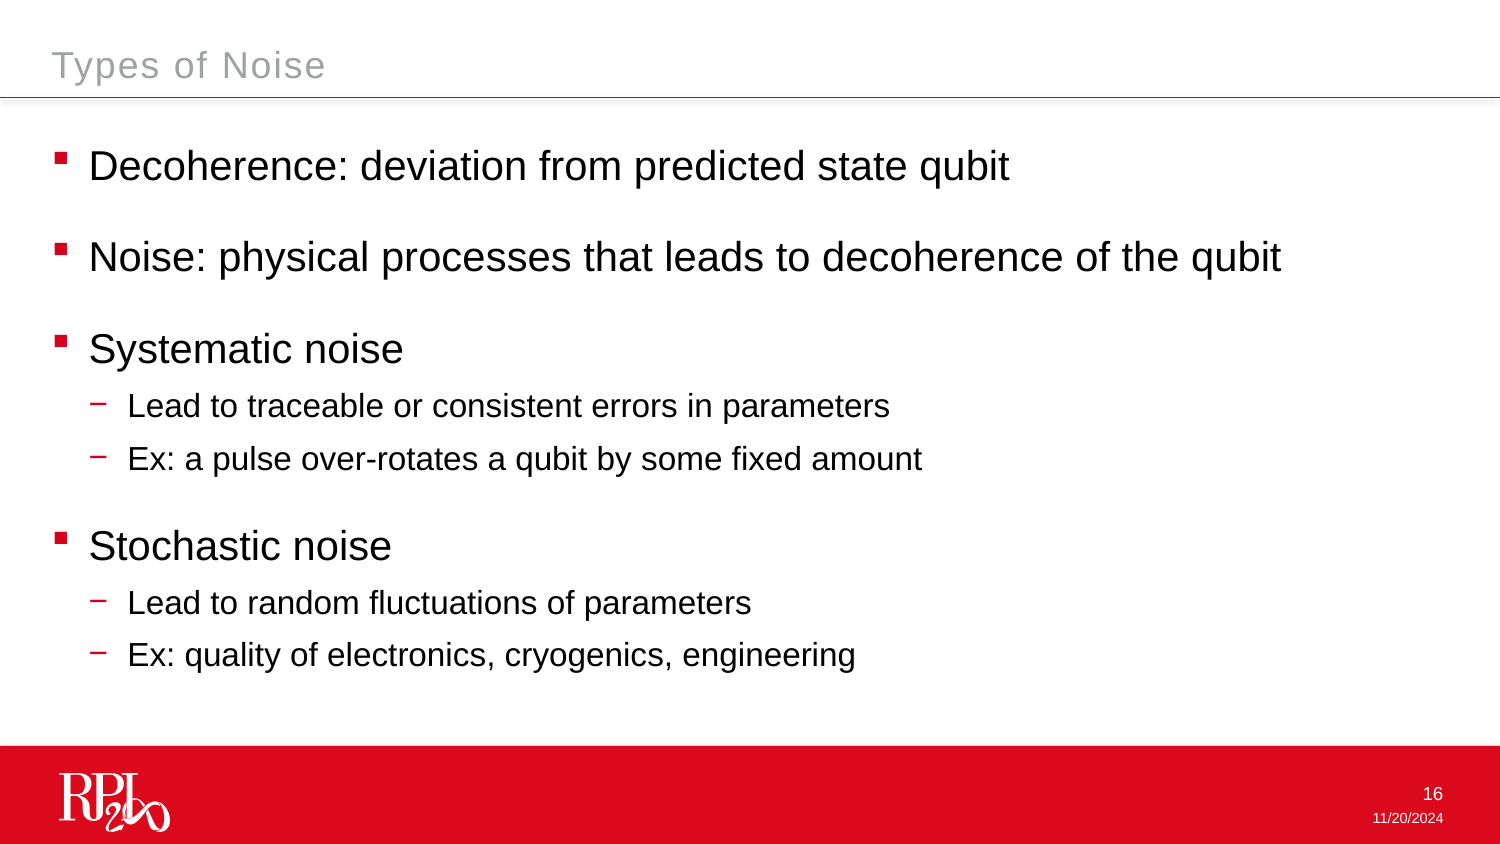

Types of Noise
Decoherence: deviation from predicted state qubit
Noise: physical processes that leads to decoherence of the qubit
Systematic noise
Lead to traceable or consistent errors in parameters
Ex: a pulse over-rotates a qubit by some fixed amount
Stochastic noise
Lead to random fluctuations of parameters
Ex: quality of electronics, cryogenics, engineering